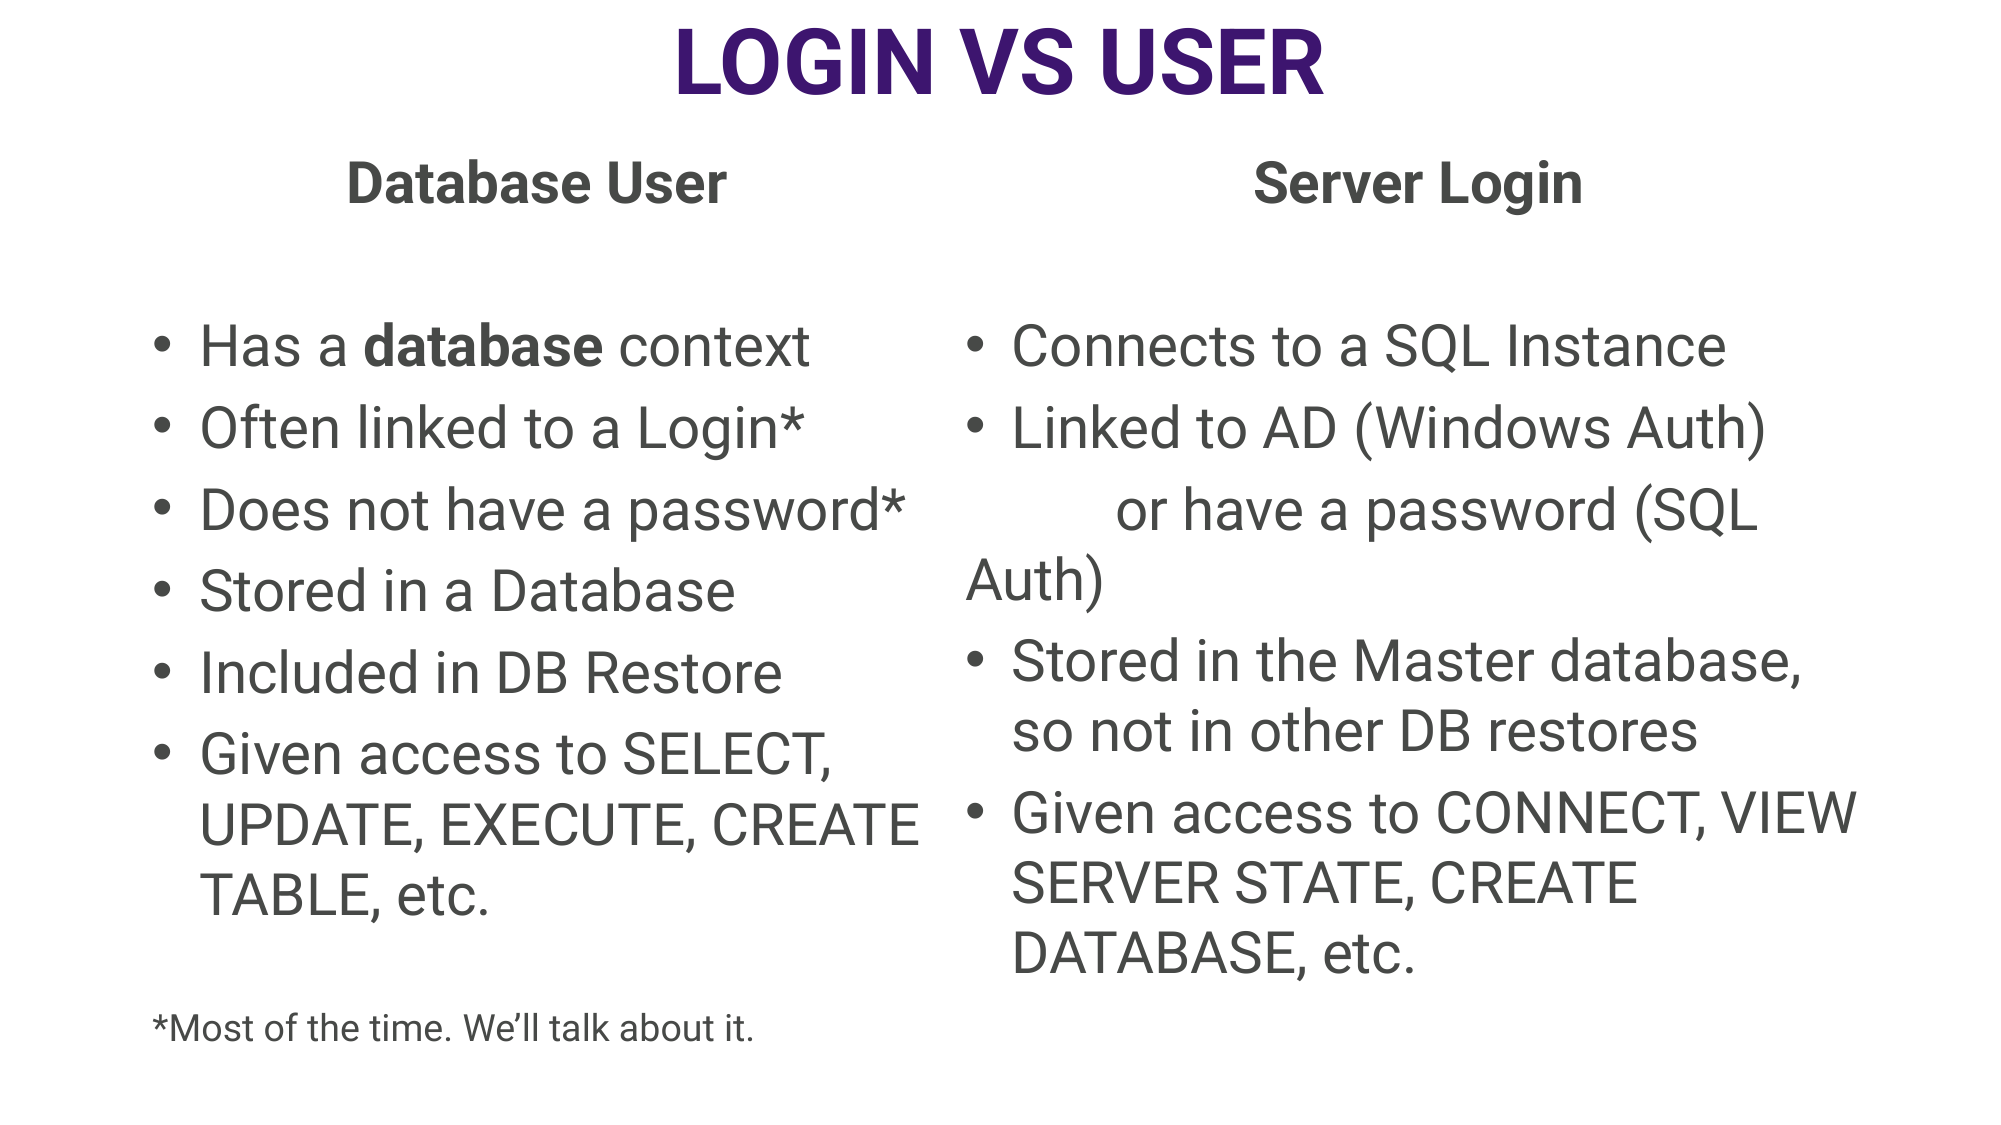

# Login vs usEr
Database User

Has a database context
Often linked to a Login*
Does not have a password*
Stored in a Database
Included in DB Restore
Given access to SELECT, UPDATE, EXECUTE, CREATE TABLE, etc.
*Most of the time. We’ll talk about it.
Server Login

Connects to a SQL Instance
Linked to AD (Windows Auth)
	or have a password (SQL Auth)
Stored in the Master database, so not in other DB restores
Given access to CONNECT, VIEW SERVER STATE, CREATE DATABASE, etc.